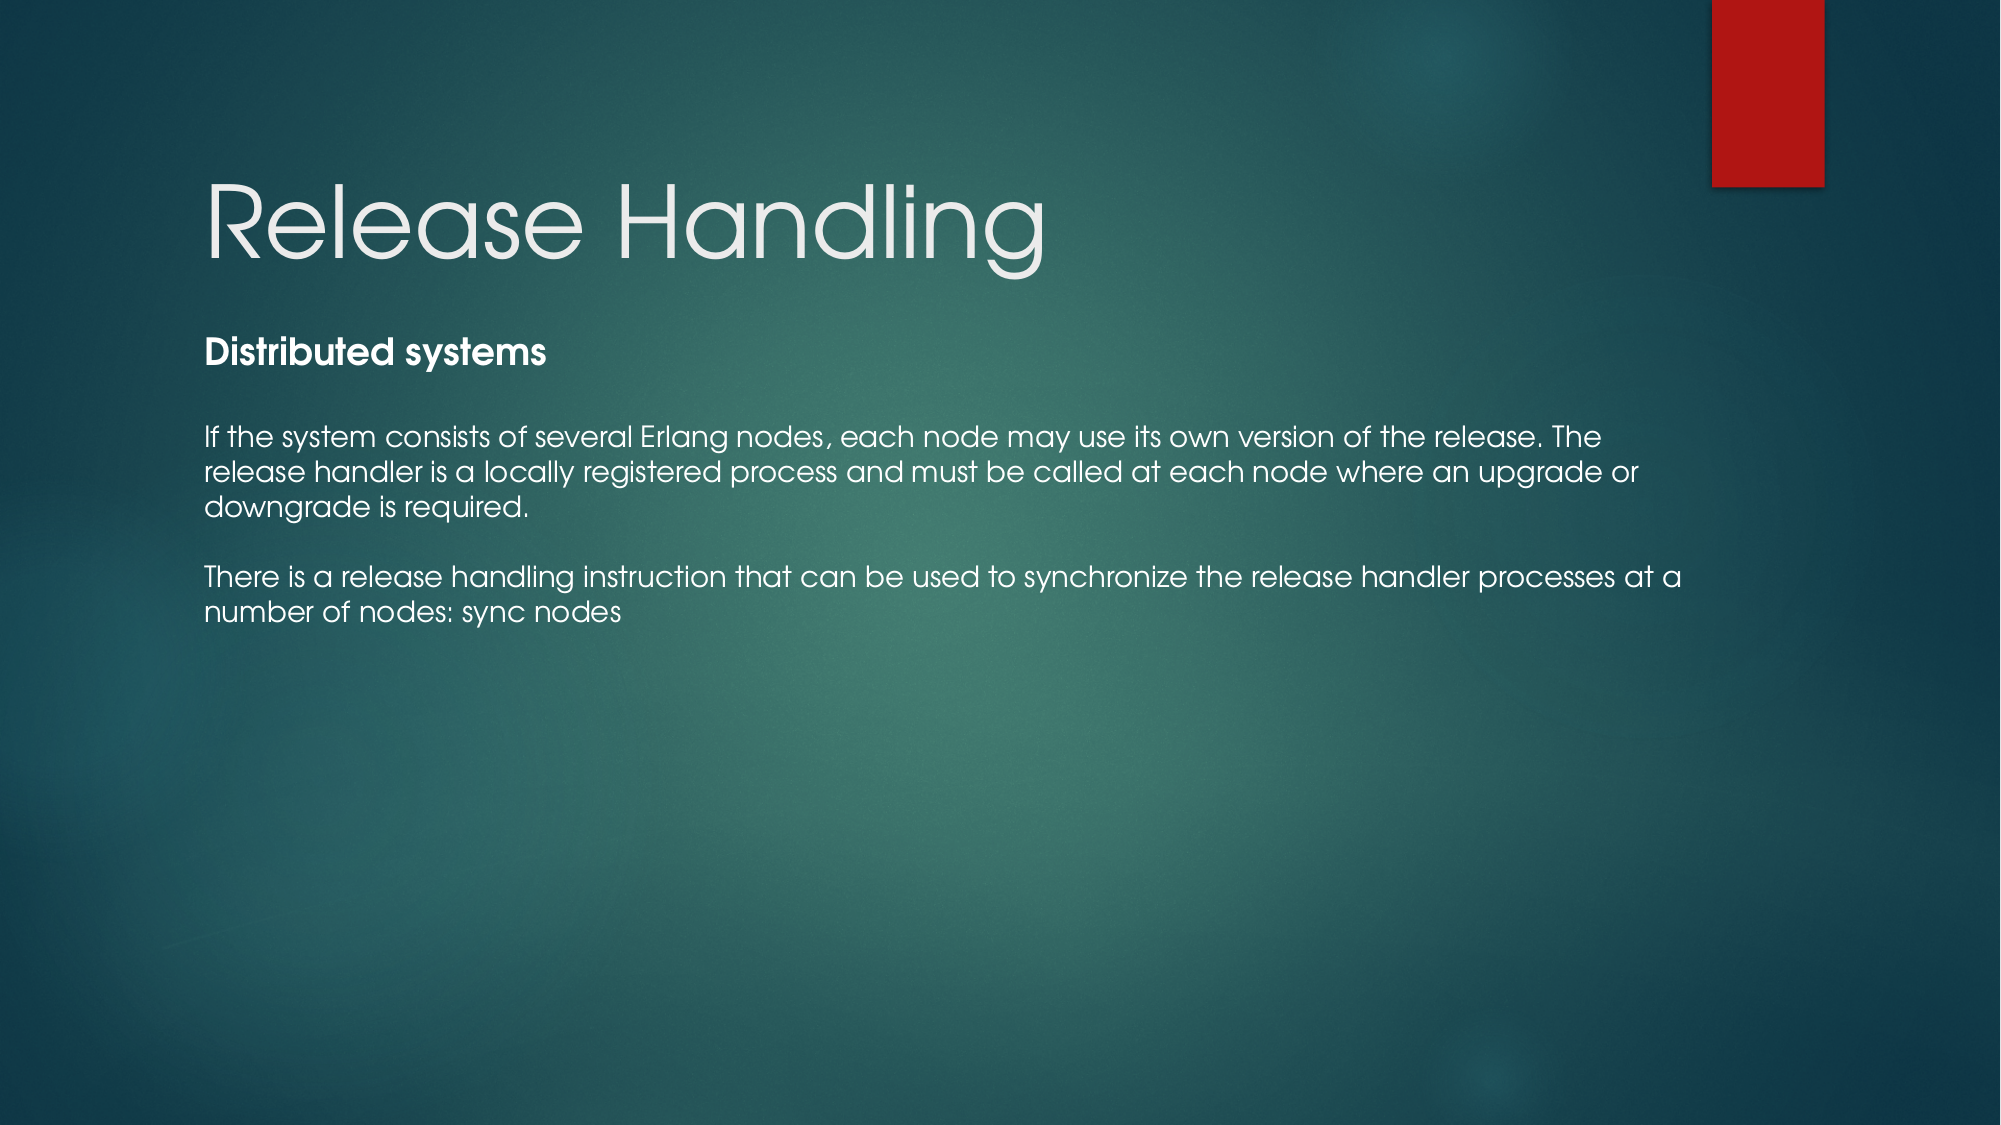

# Release Handling

Distributed systems

If the system consists of several Erlang nodes, each node may use its own version of the release. The
release handler is a locally registered process and must be called at each node where an upgrade or
downgrade is required.

There is a release handling instruction that can be used to synchronize the release handler processes at a number of nodes: sync nodes